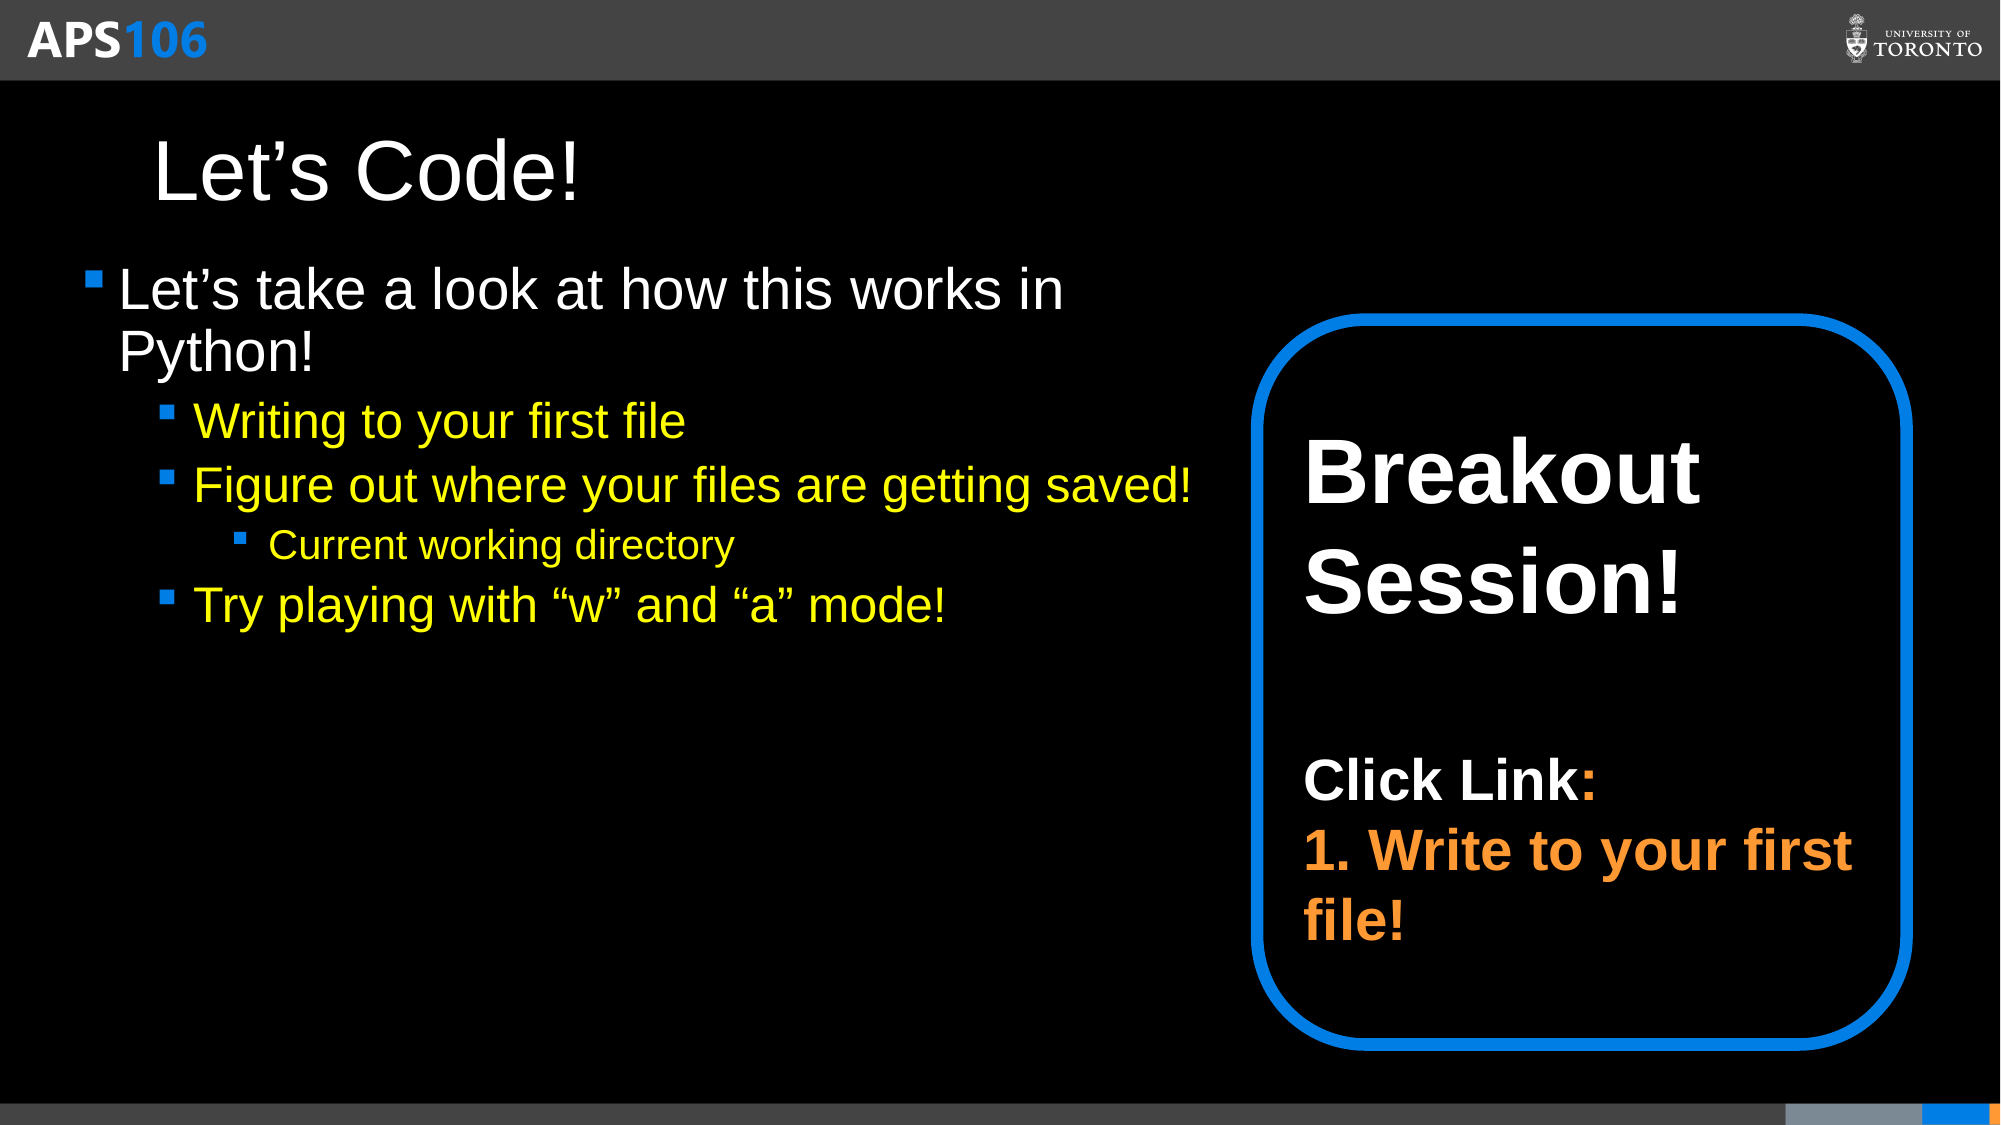

# Let’s Code!
Let’s take a look at how this works in Python!
Writing to your first file
Figure out where your files are getting saved!
Current working directory
Try playing with “w” and “a” mode!
Breakout Session!

Click Link:
1. Write to your first file!